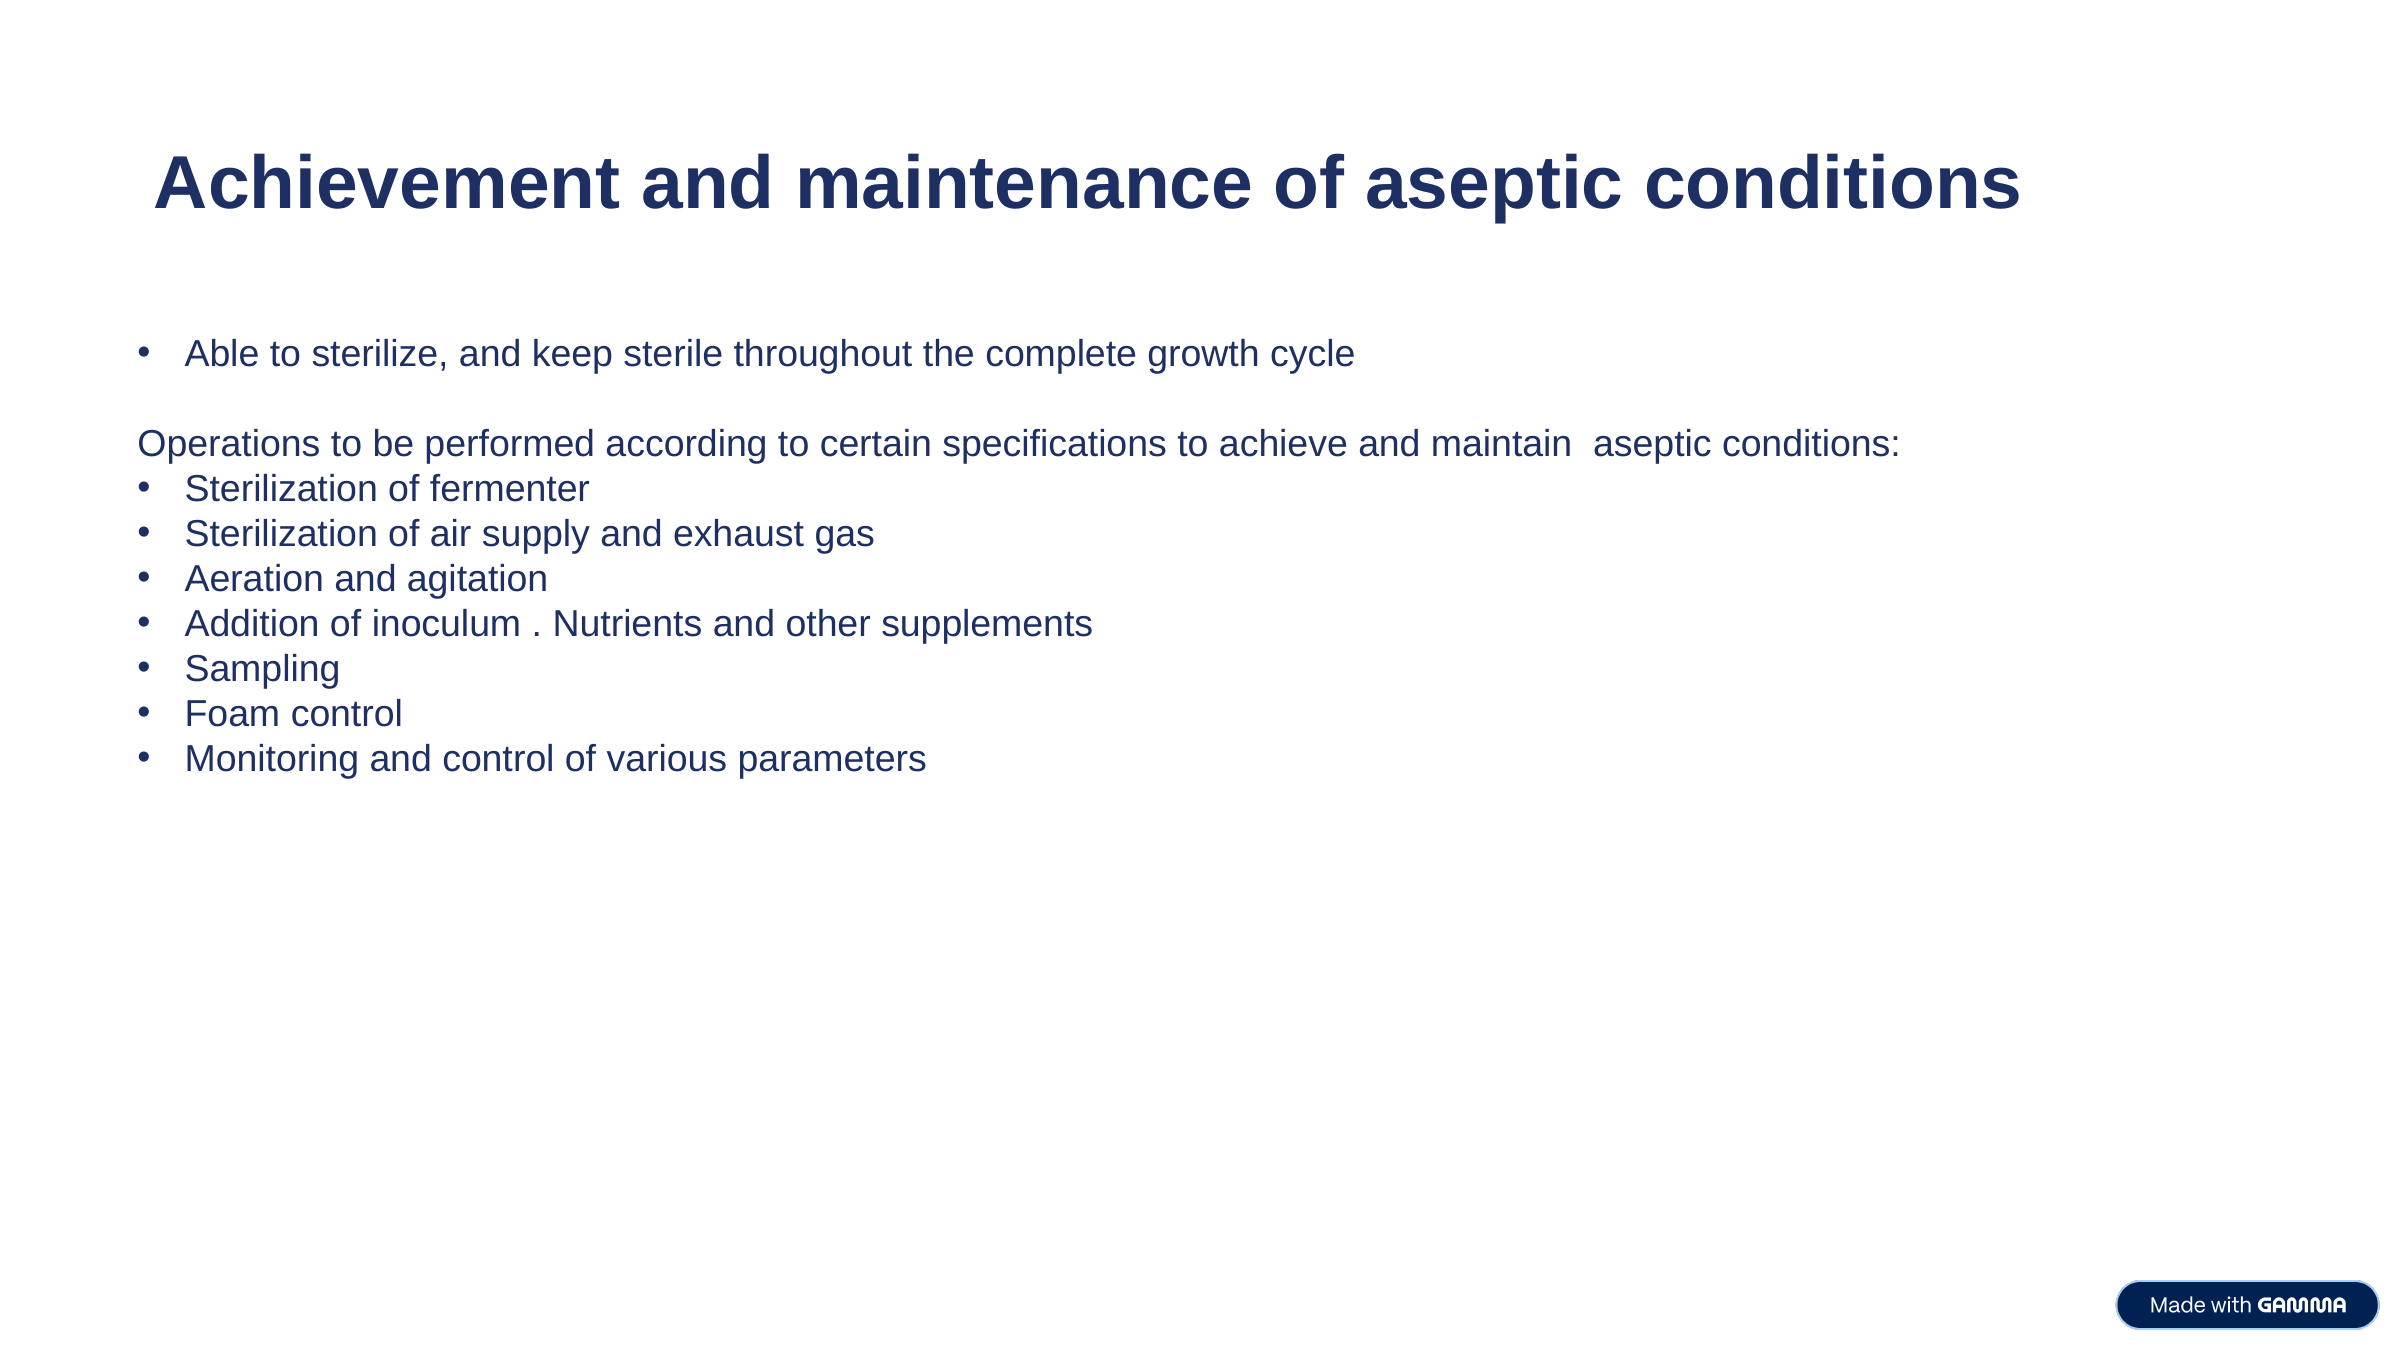

Achievement and maintenance of aseptic conditions
Able to sterilize, and keep sterile throughout the complete growth cycle

Operations to be performed according to certain specifications to achieve and maintain  aseptic conditions:
Sterilization of fermenter
Sterilization of air supply and exhaust gas
Aeration and agitation
Addition of inoculum . Nutrients and other supplements
Sampling
Foam control
Monitoring and control of various parameters